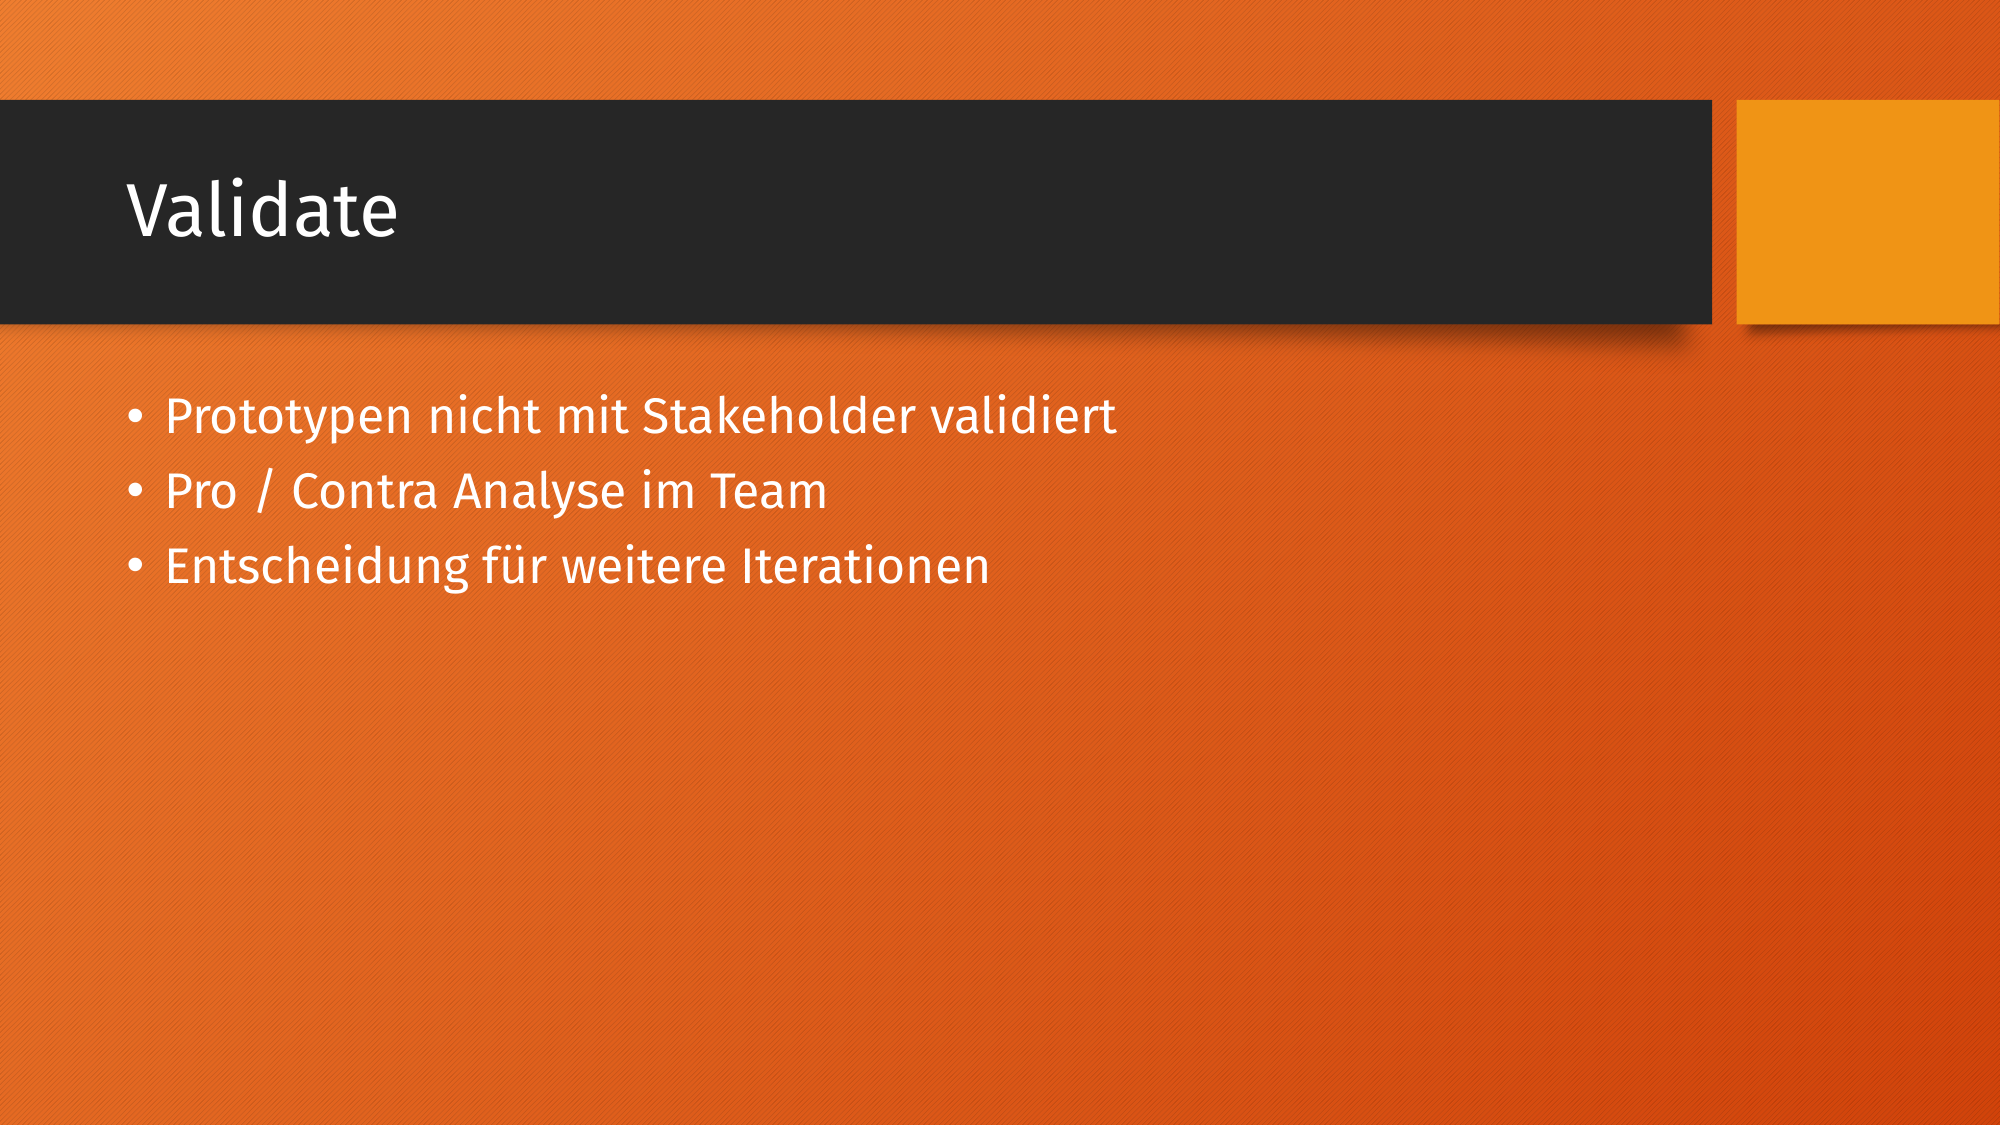

# Validate
Prototypen nicht mit Stakeholder validiert
Pro / Contra Analyse im Team
Entscheidung für weitere Iterationen